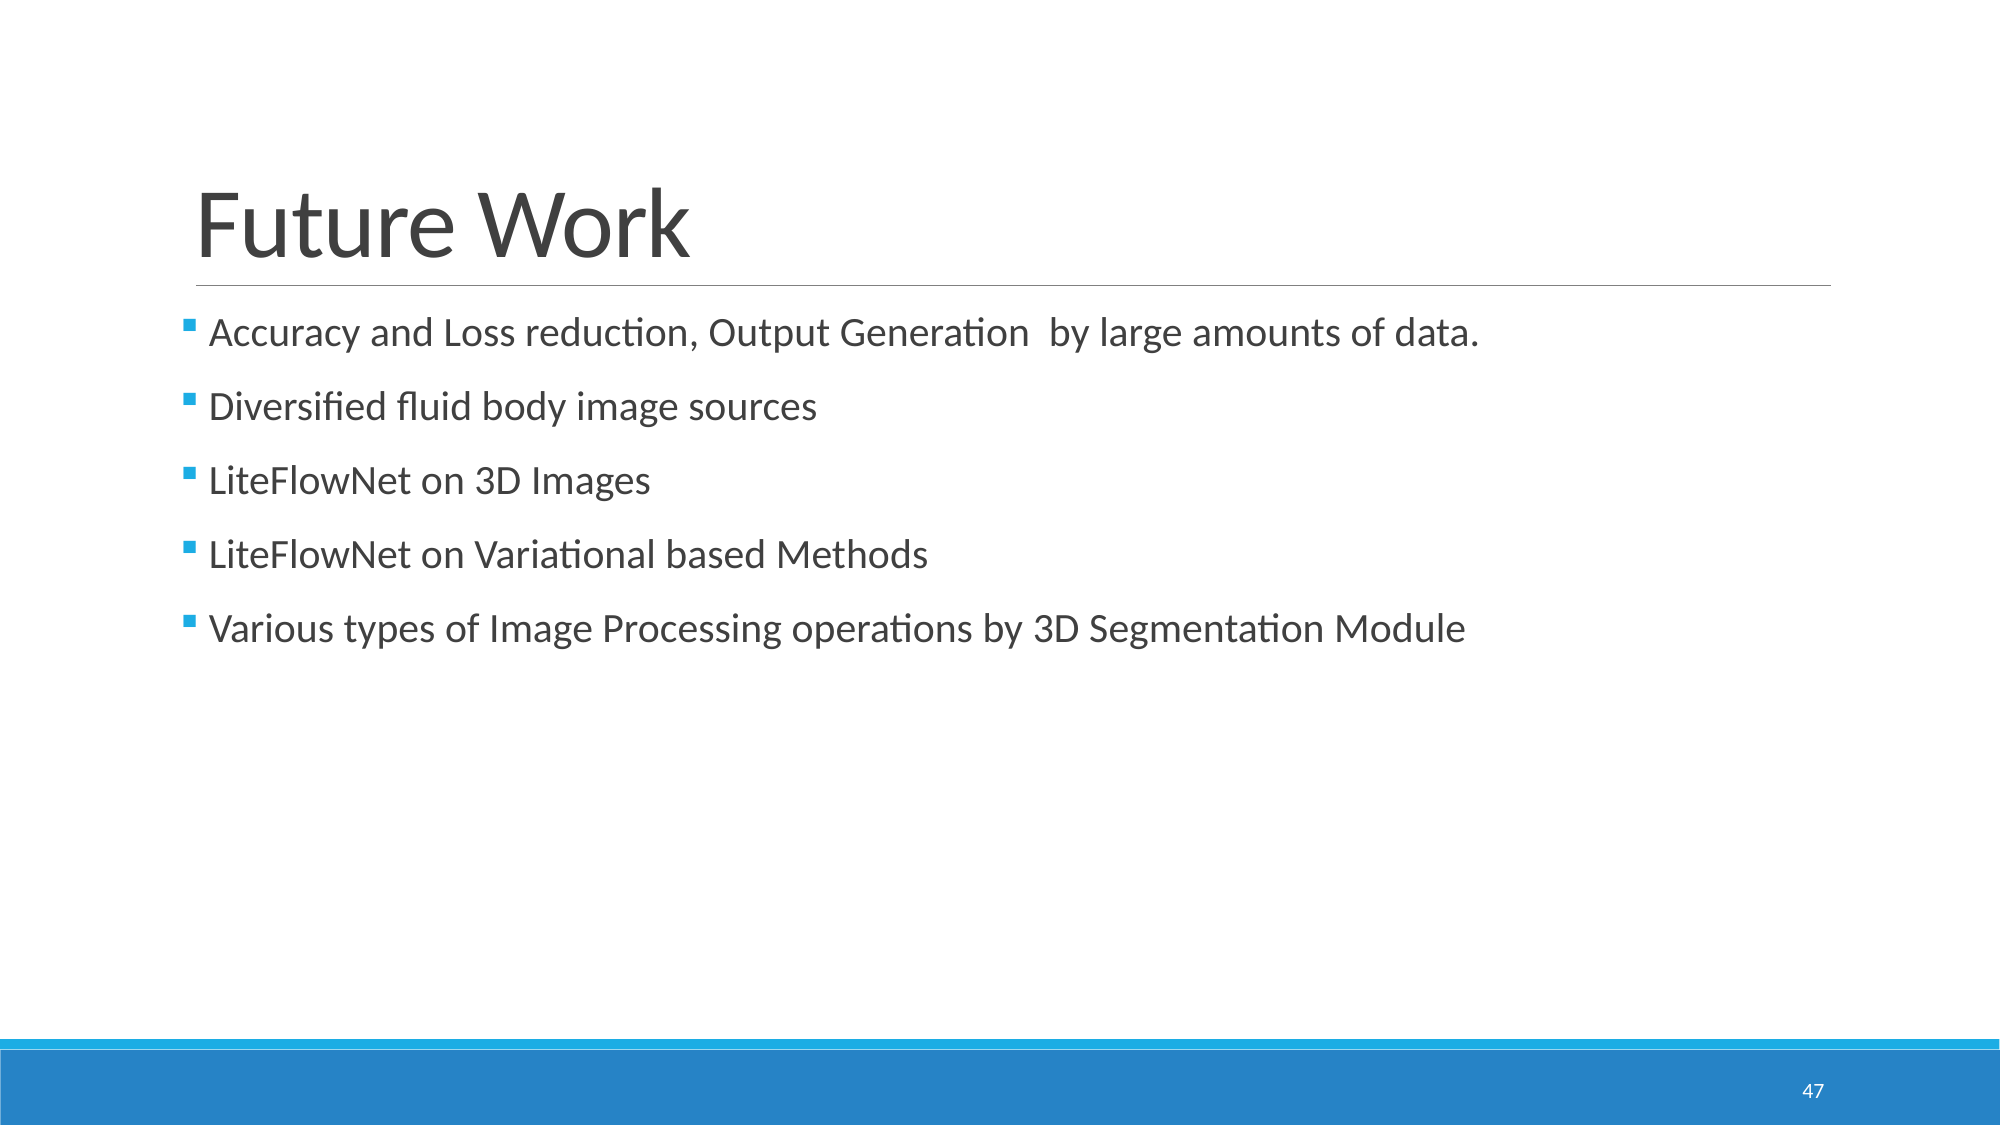

# Future Work
 Accuracy and Loss reduction, Output Generation  by large amounts of data.
 Diversified fluid body image sources
 LiteFlowNet on 3D Images
 LiteFlowNet on Variational based Methods
 Various types of Image Processing operations by 3D Segmentation Module
47